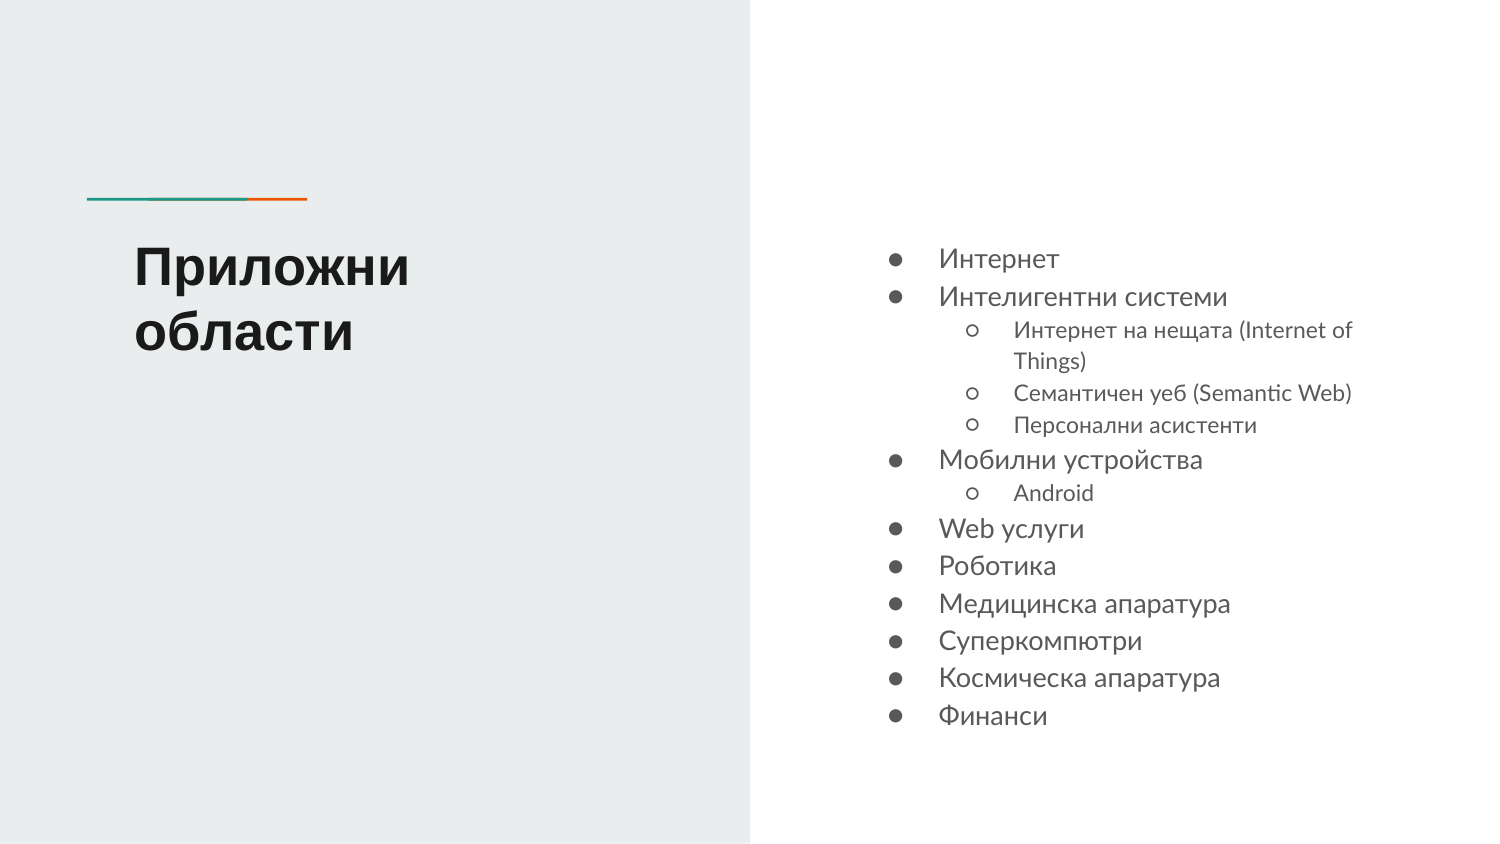

# Приложни области
Интернет
Интелигентни системи
Интернет на нещата (Internet of Things)
Семантичен уеб (Semantic Web)
Персонални асистенти
Мобилни устройства
Android
Web услуги
Роботика
Медицинска апаратура
Суперкомпютри
Космическа апаратура
Финанси